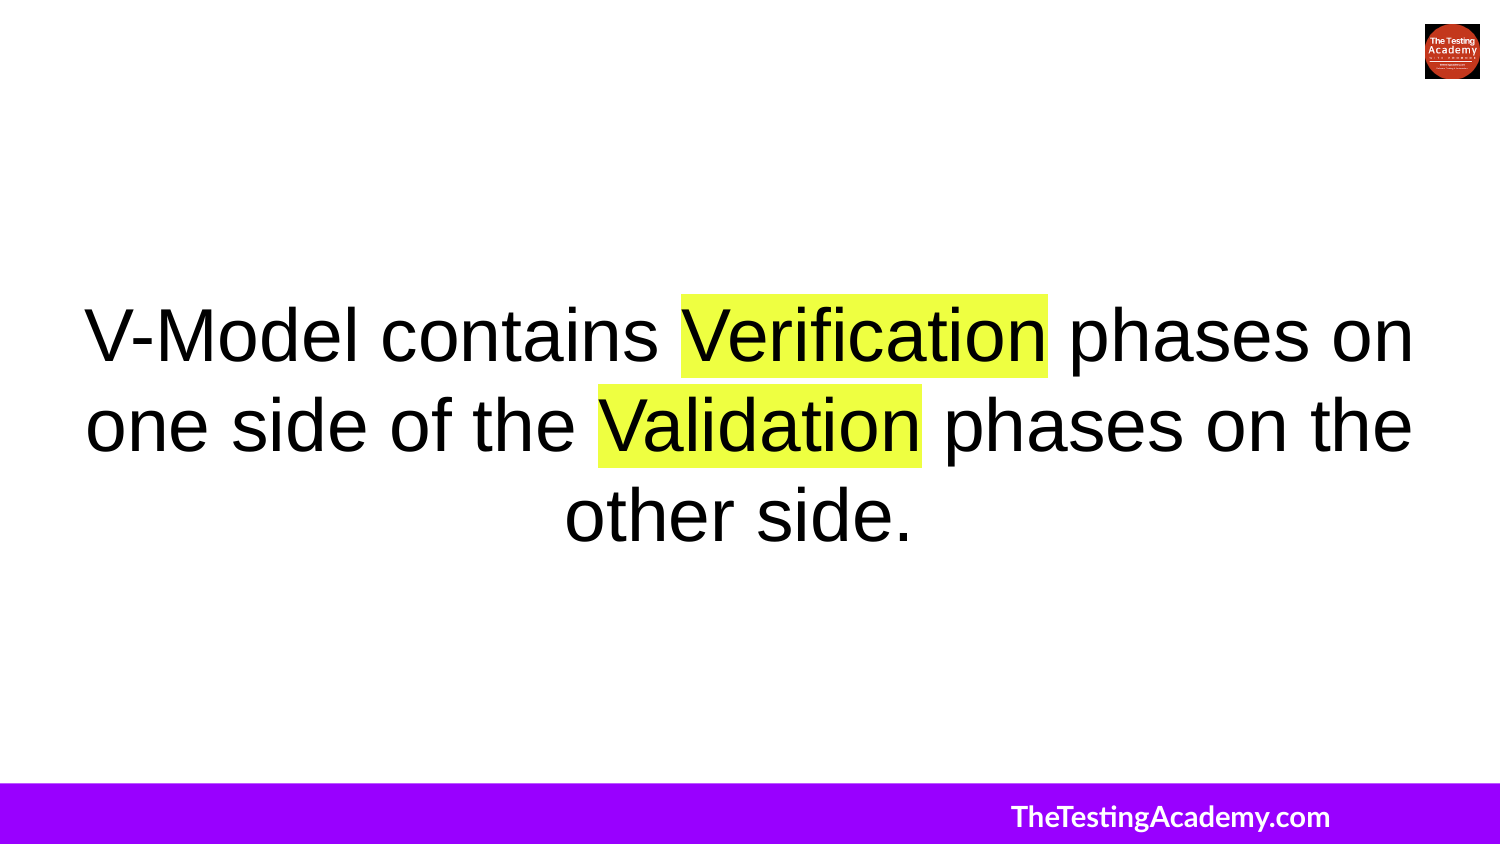

# V-Model contains Verification phases on one side of the Validation phases on the other side.